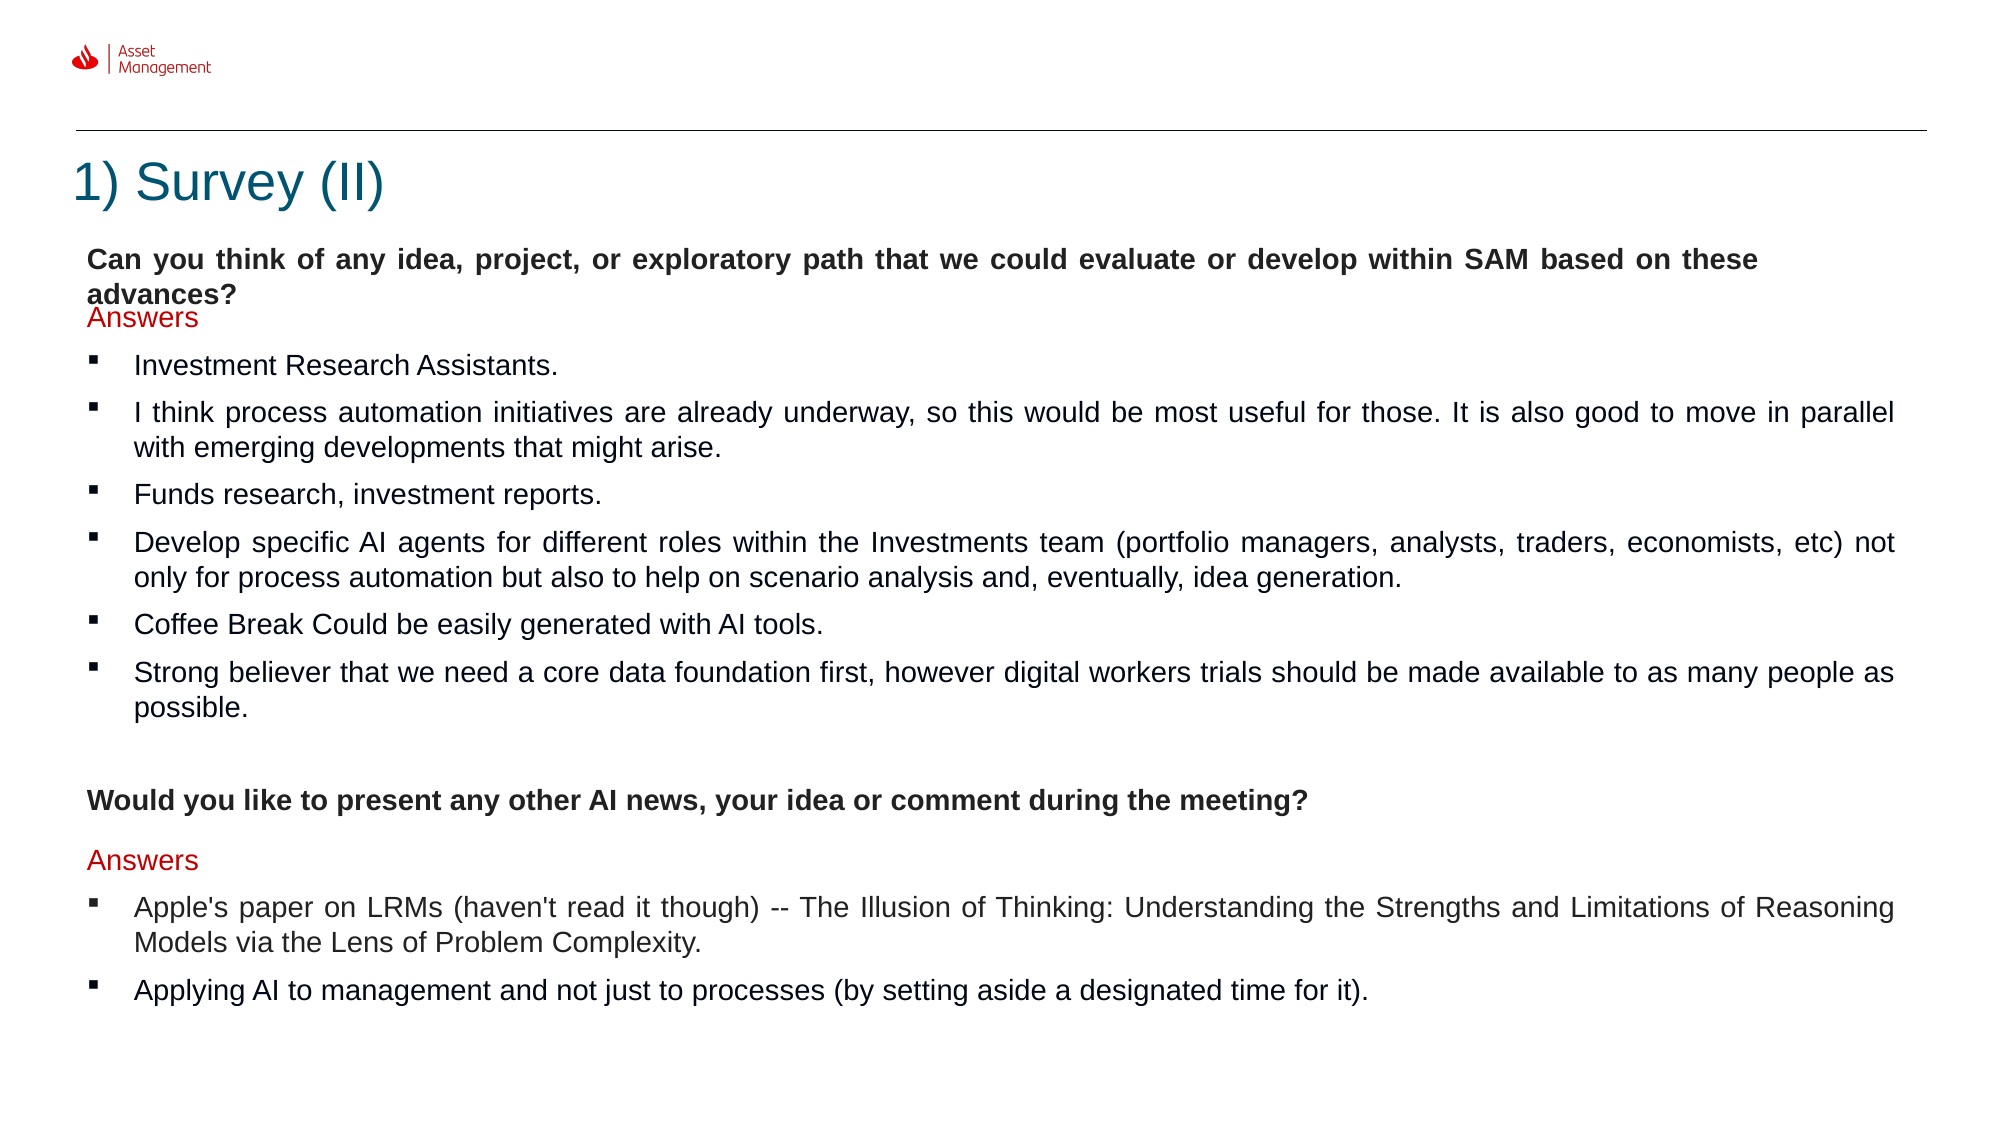

# 1) Survey (II)
Can you think of any idea, project, or exploratory path that we could evaluate or develop within SAM based on these advances?
Answers
Investment Research Assistants.
I think process automation initiatives are already underway, so this would be most useful for those. It is also good to move in parallel with emerging developments that might arise.
Funds research, investment reports.
Develop specific AI agents for different roles within the Investments team (portfolio managers, analysts, traders, economists, etc) not only for process automation but also to help on scenario analysis and, eventually, idea generation.
Coffee Break Could be easily generated with AI tools.
Strong believer that we need a core data foundation first, however digital workers trials should be made available to as many people as possible.
Would you like to present any other AI news, your idea or comment during the meeting?
Answers
Apple's paper on LRMs (haven't read it though) -- The Illusion of Thinking: Understanding the Strengths and Limitations of Reasoning Models via the Lens of Problem Complexity.
Applying AI to management and not just to processes (by setting aside a designated time for it).